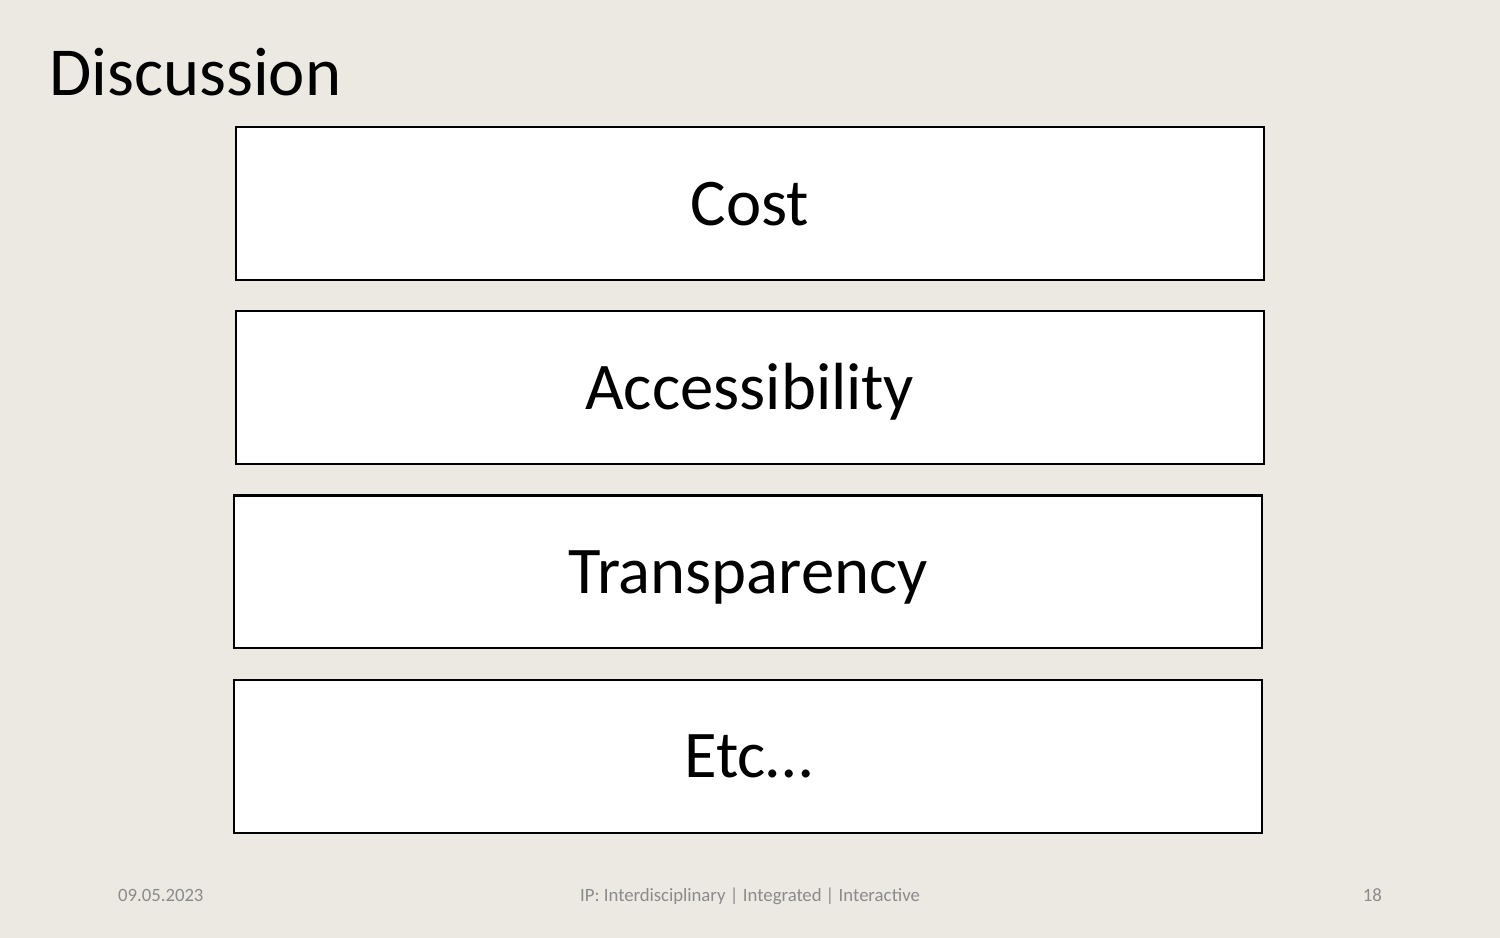

Discussion
Cost
Accessibility
Transparency
Etc…
09.05.2023
IP: Interdisciplinary | Integrated | Interactive
18